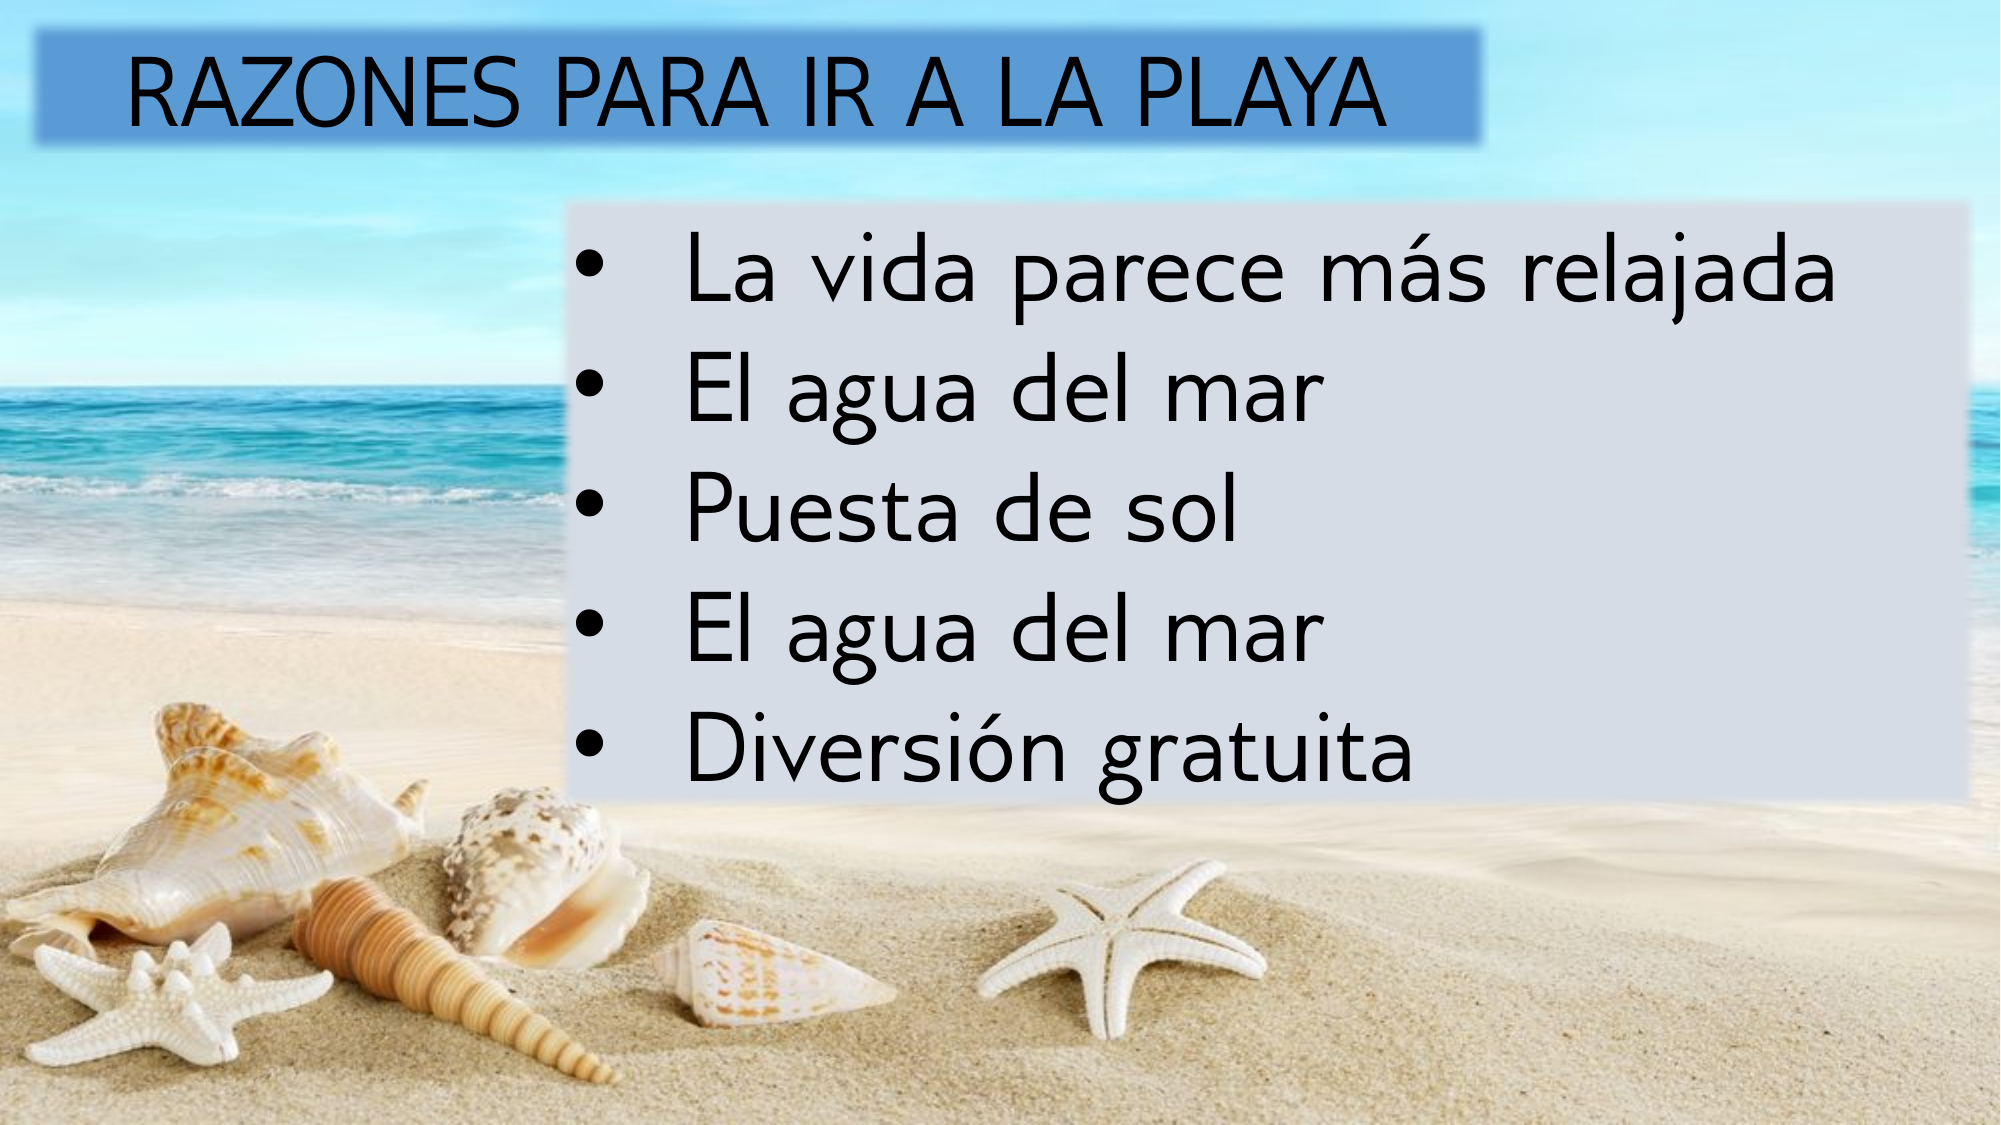

RAZONES PARA IR A LA PLAYA
La vida parece más relajada
El agua del mar
Puesta de sol
El agua del mar
Diversión gratuita